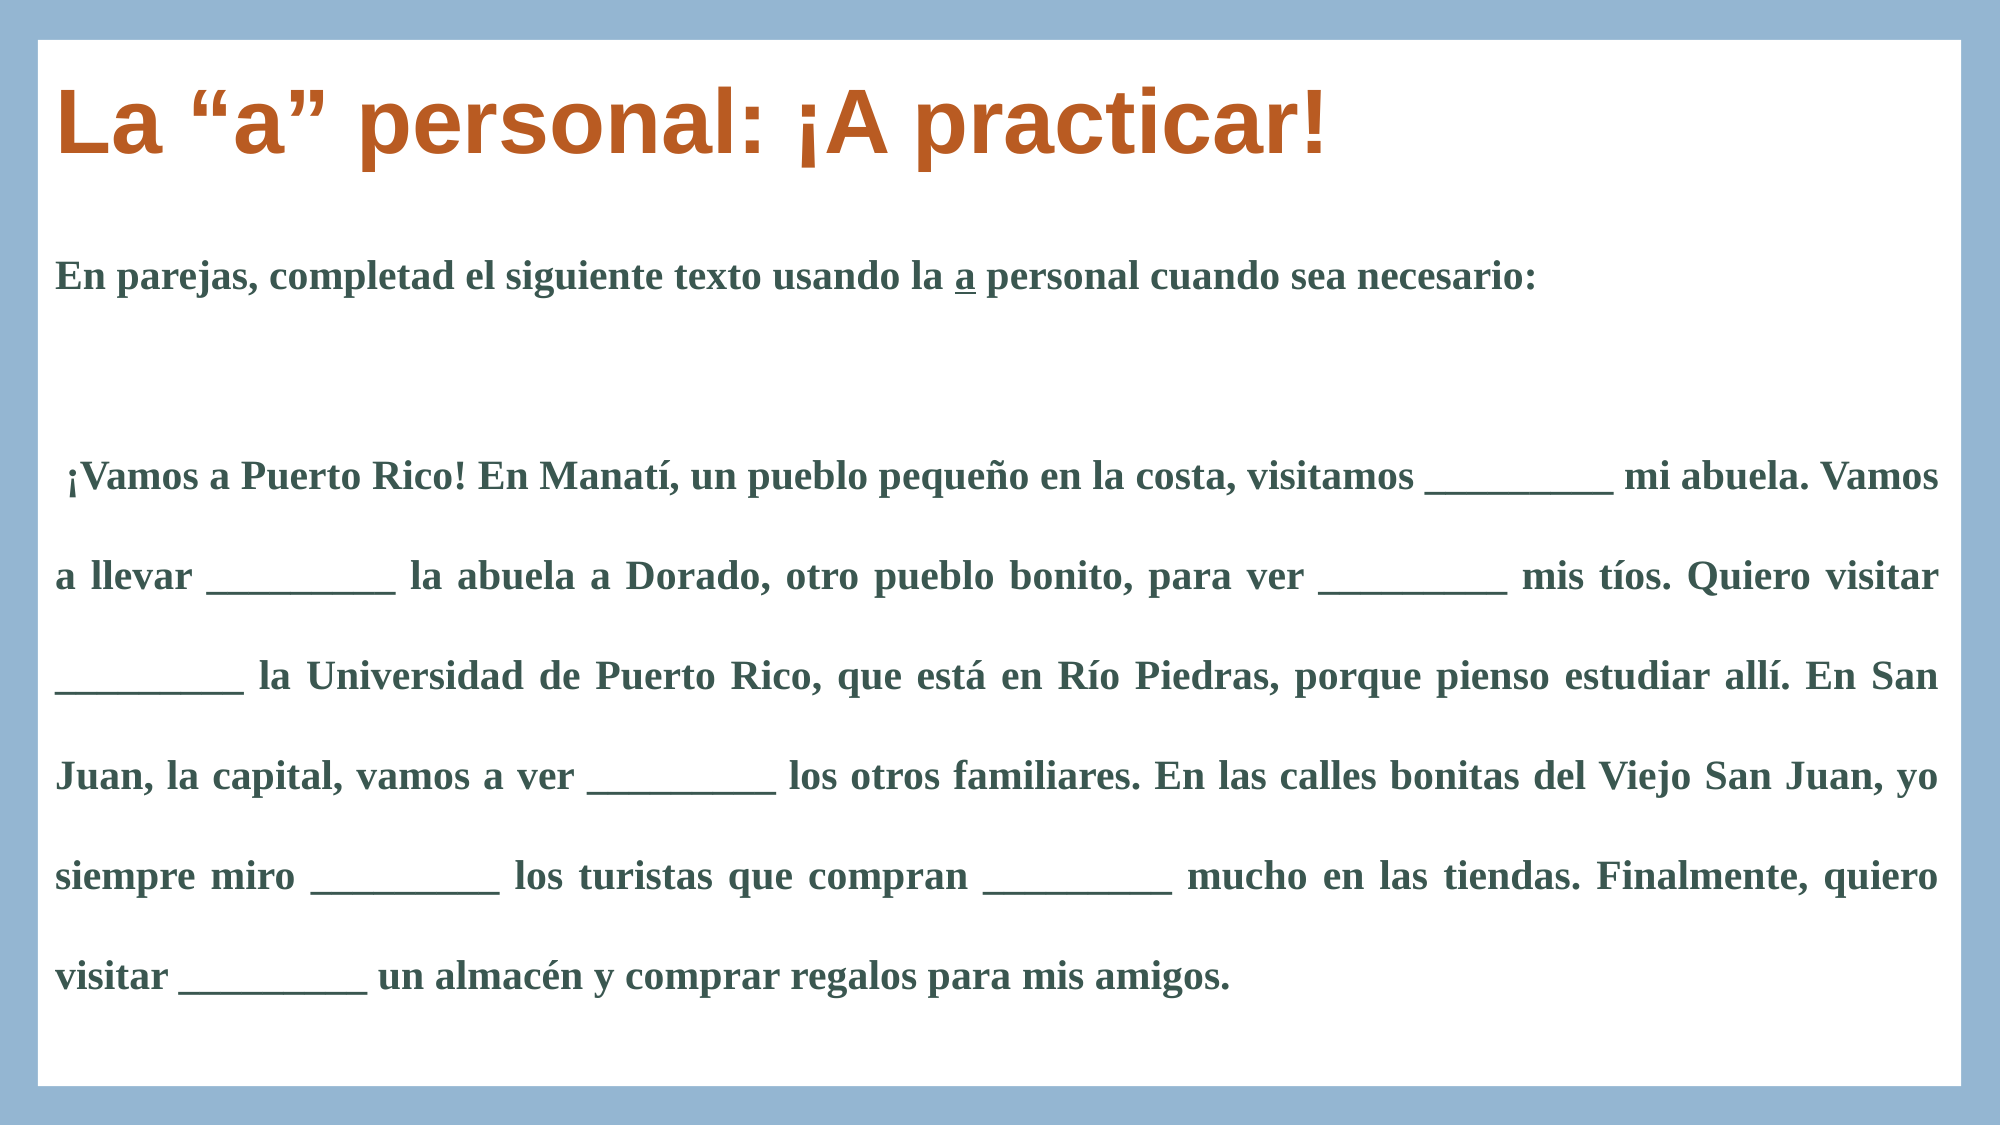

# La “a” personal: ¡A practicar!
En parejas, completad el siguiente texto usando la a personal cuando sea necesario:

 ¡Vamos a Puerto Rico! En Manatí, un pueblo pequeño en la costa, visitamos _________ mi abuela. Vamos a llevar _________ la abuela a Dorado, otro pueblo bonito, para ver _________ mis tíos. Quiero visitar _________ la Universidad de Puerto Rico, que está en Río Piedras, porque pienso estudiar allí. En San Juan, la capital, vamos a ver _________ los otros familiares. En las calles bonitas del Viejo San Juan, yo siempre miro _________ los turistas que compran _________ mucho en las tiendas. Finalmente, quiero visitar _________ un almacén y comprar regalos para mis amigos.